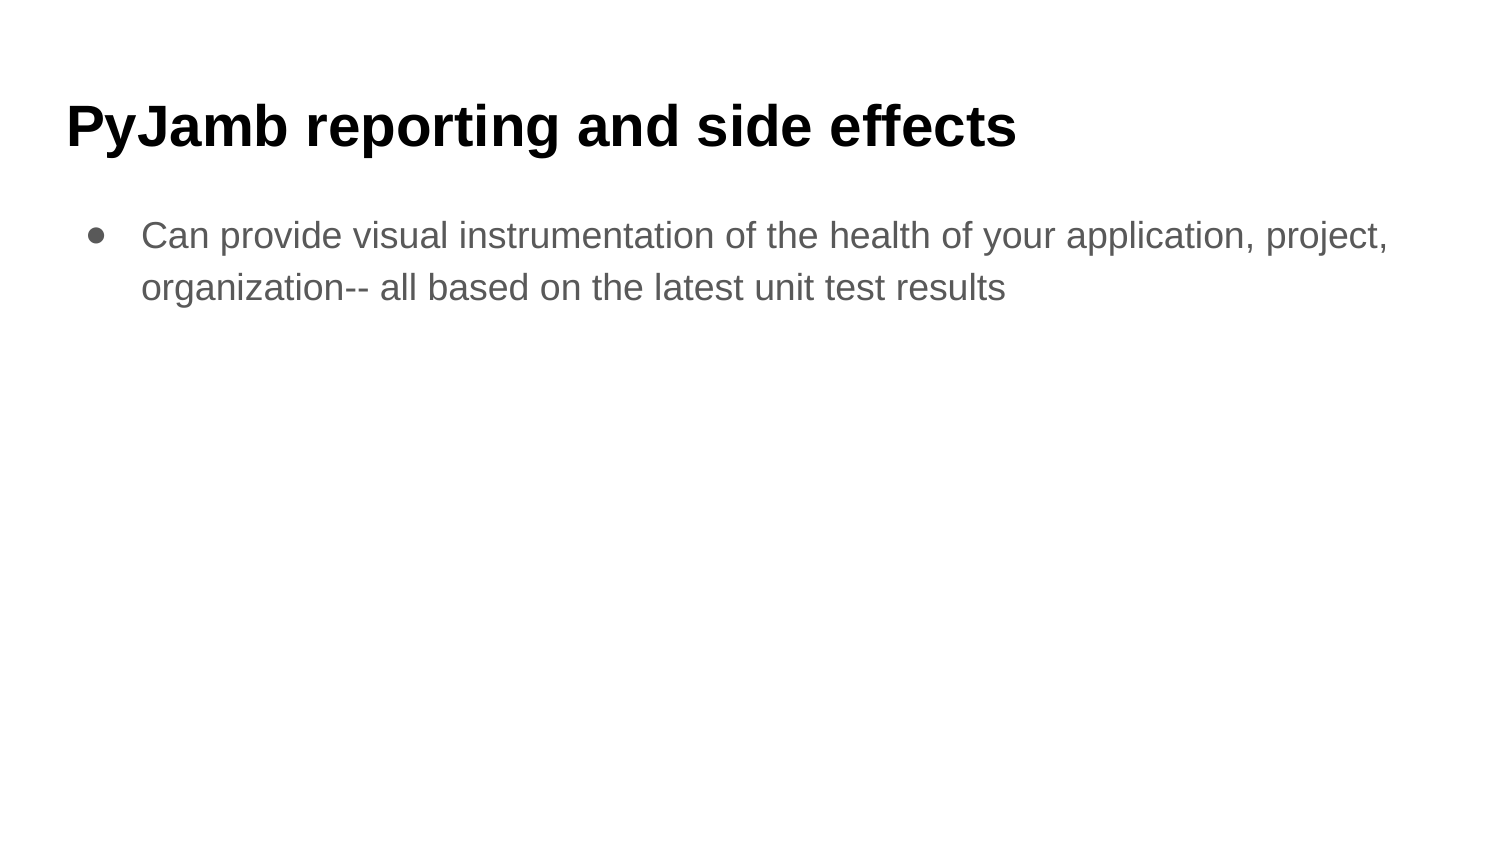

# PyJamb reporting and side effects
Can provide visual instrumentation of the health of your application, project, organization-- all based on the latest unit test results